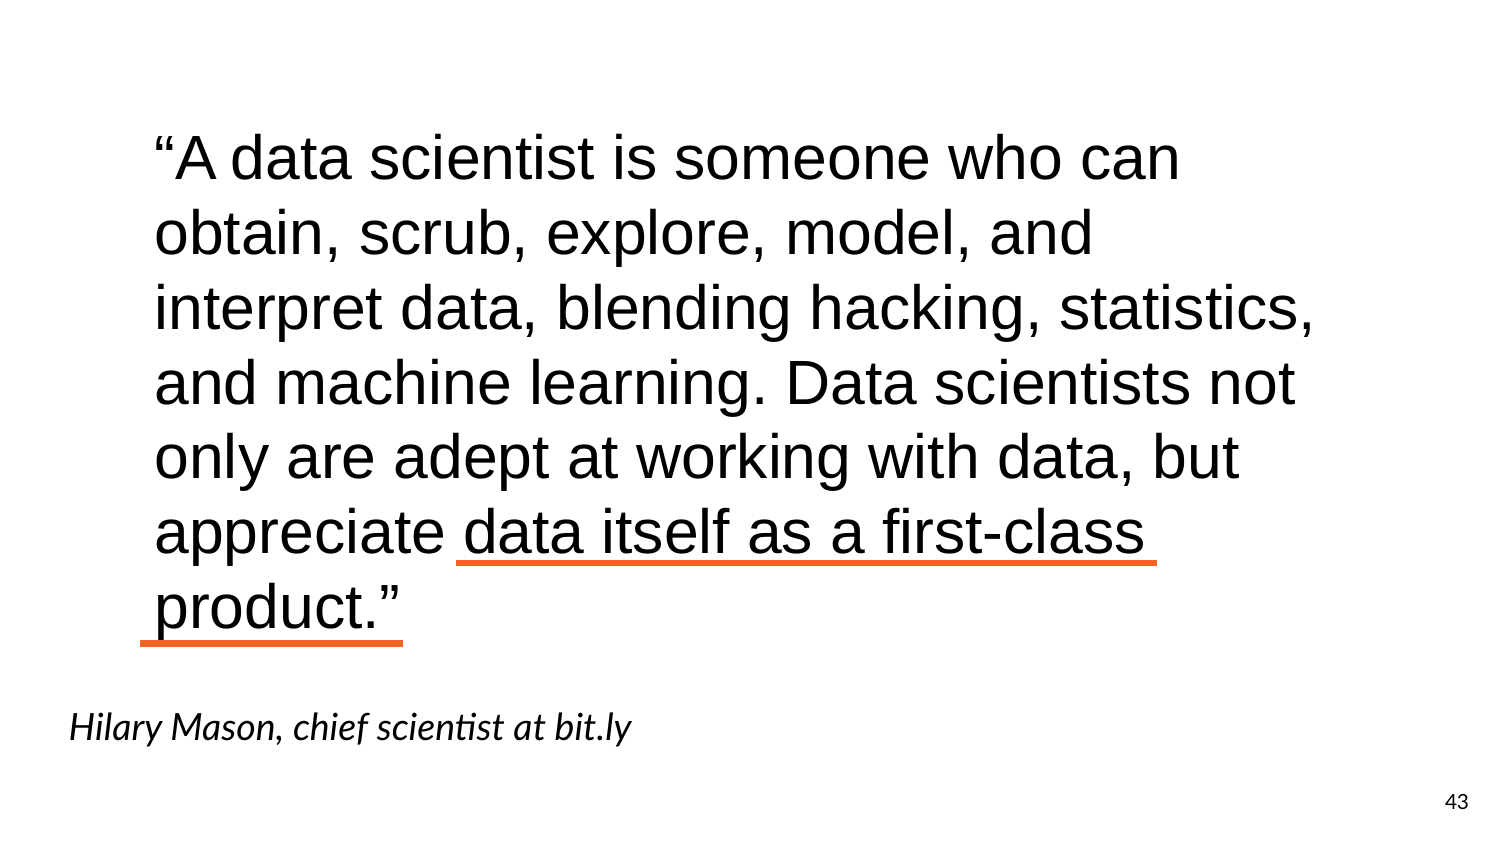

“A data scientist is someone who can obtain, scrub, explore, model, and interpret data, blending hacking, statistics, and machine learning. Data scientists not only are adept at working with data, but appreciate data itself as a first-class product.”

Hilary Mason, chief scientist at bit.ly
43